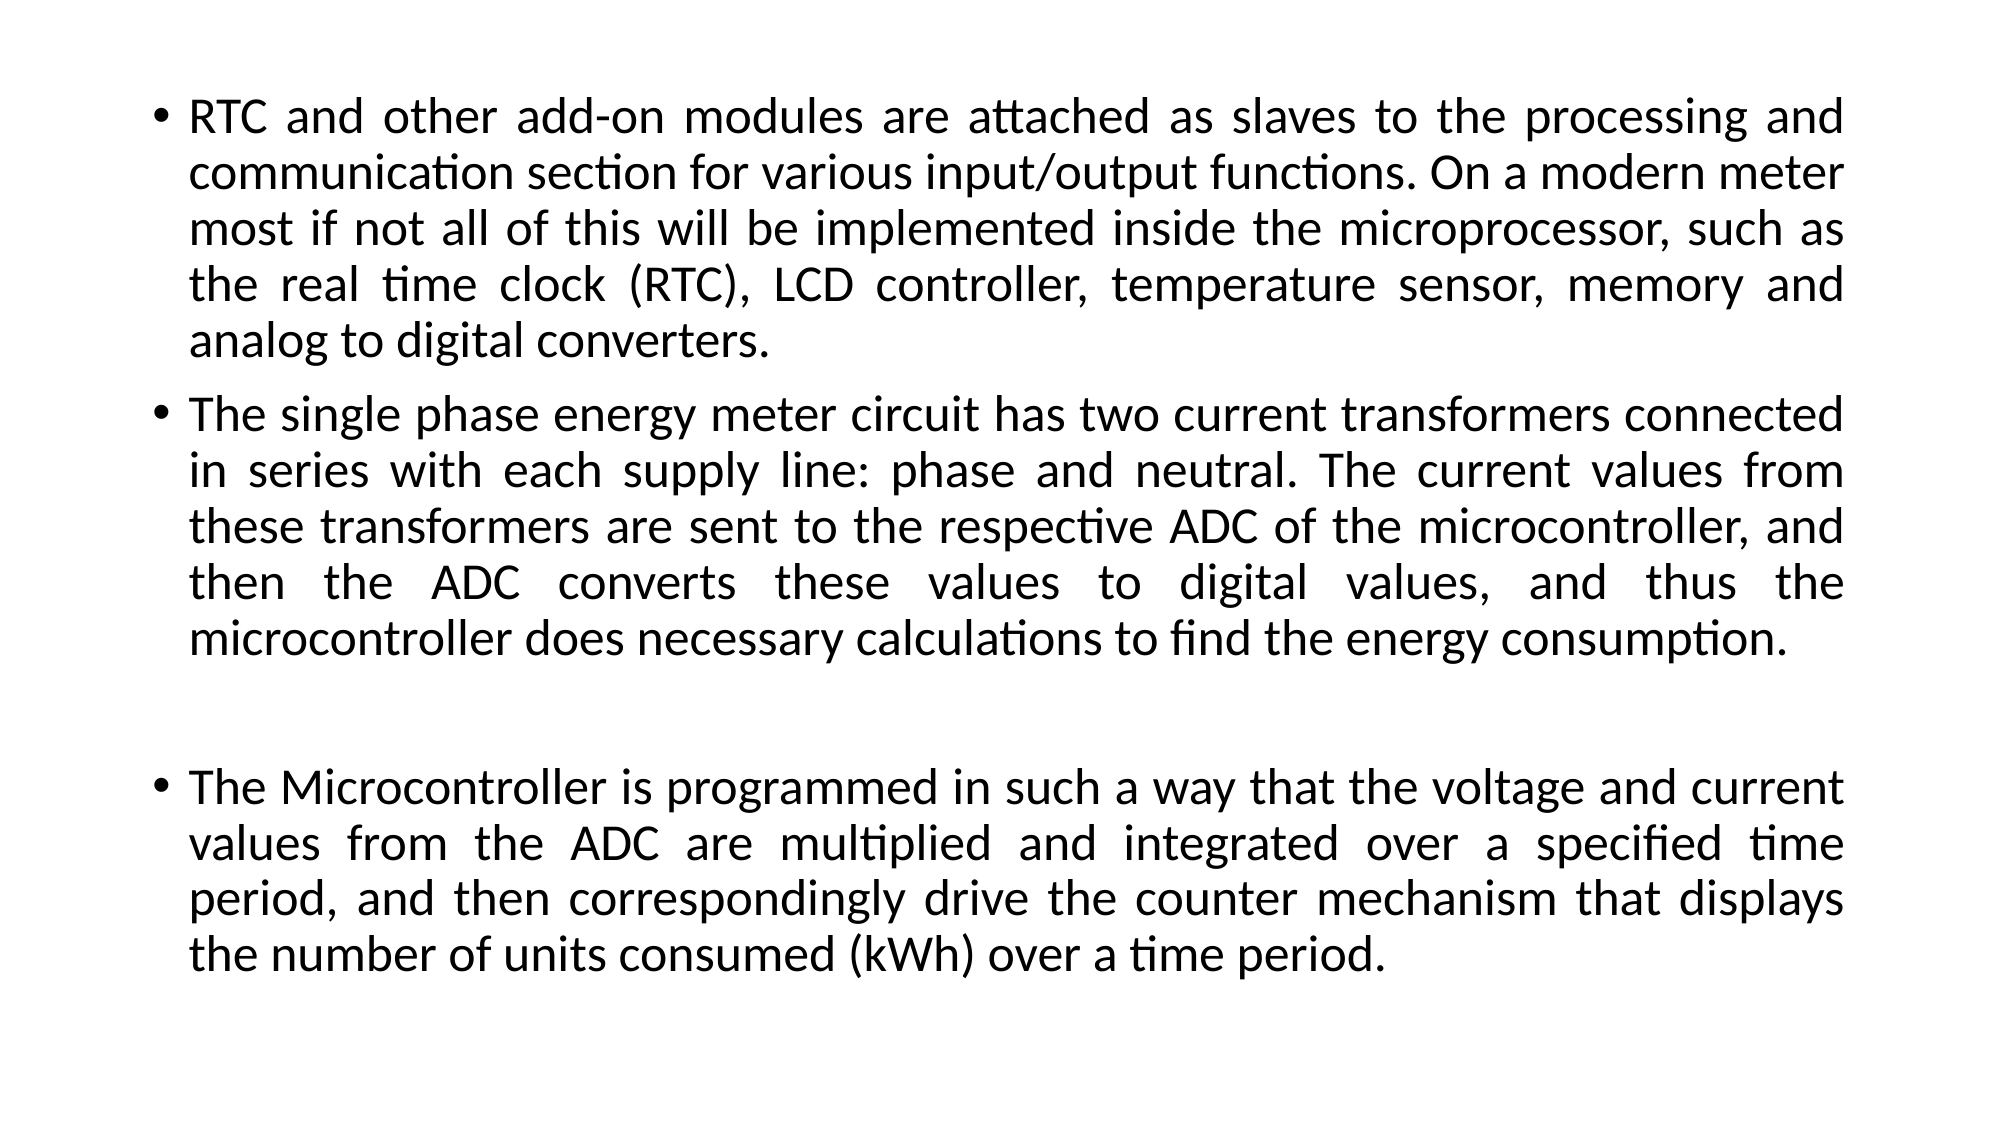

RTC and other add-on modules are attached as slaves to the processing and communication section for various input/output functions. On a modern meter most if not all of this will be implemented inside the microprocessor, such as the real time clock (RTC), LCD controller, temperature sensor, memory and analog to digital converters.
The single phase energy meter circuit has two current transformers connected in series with each supply line: phase and neutral. The current values from these transformers are sent to the respective ADC of the microcontroller, and then the ADC converts these values to digital values, and thus the microcontroller does necessary calculations to find the energy consumption.

The Microcontroller is programmed in such a way that the voltage and current values from the ADC are multiplied and integrated over a specified time period, and then correspondingly drive the counter mechanism that displays the number of units consumed (kWh) over a time period.